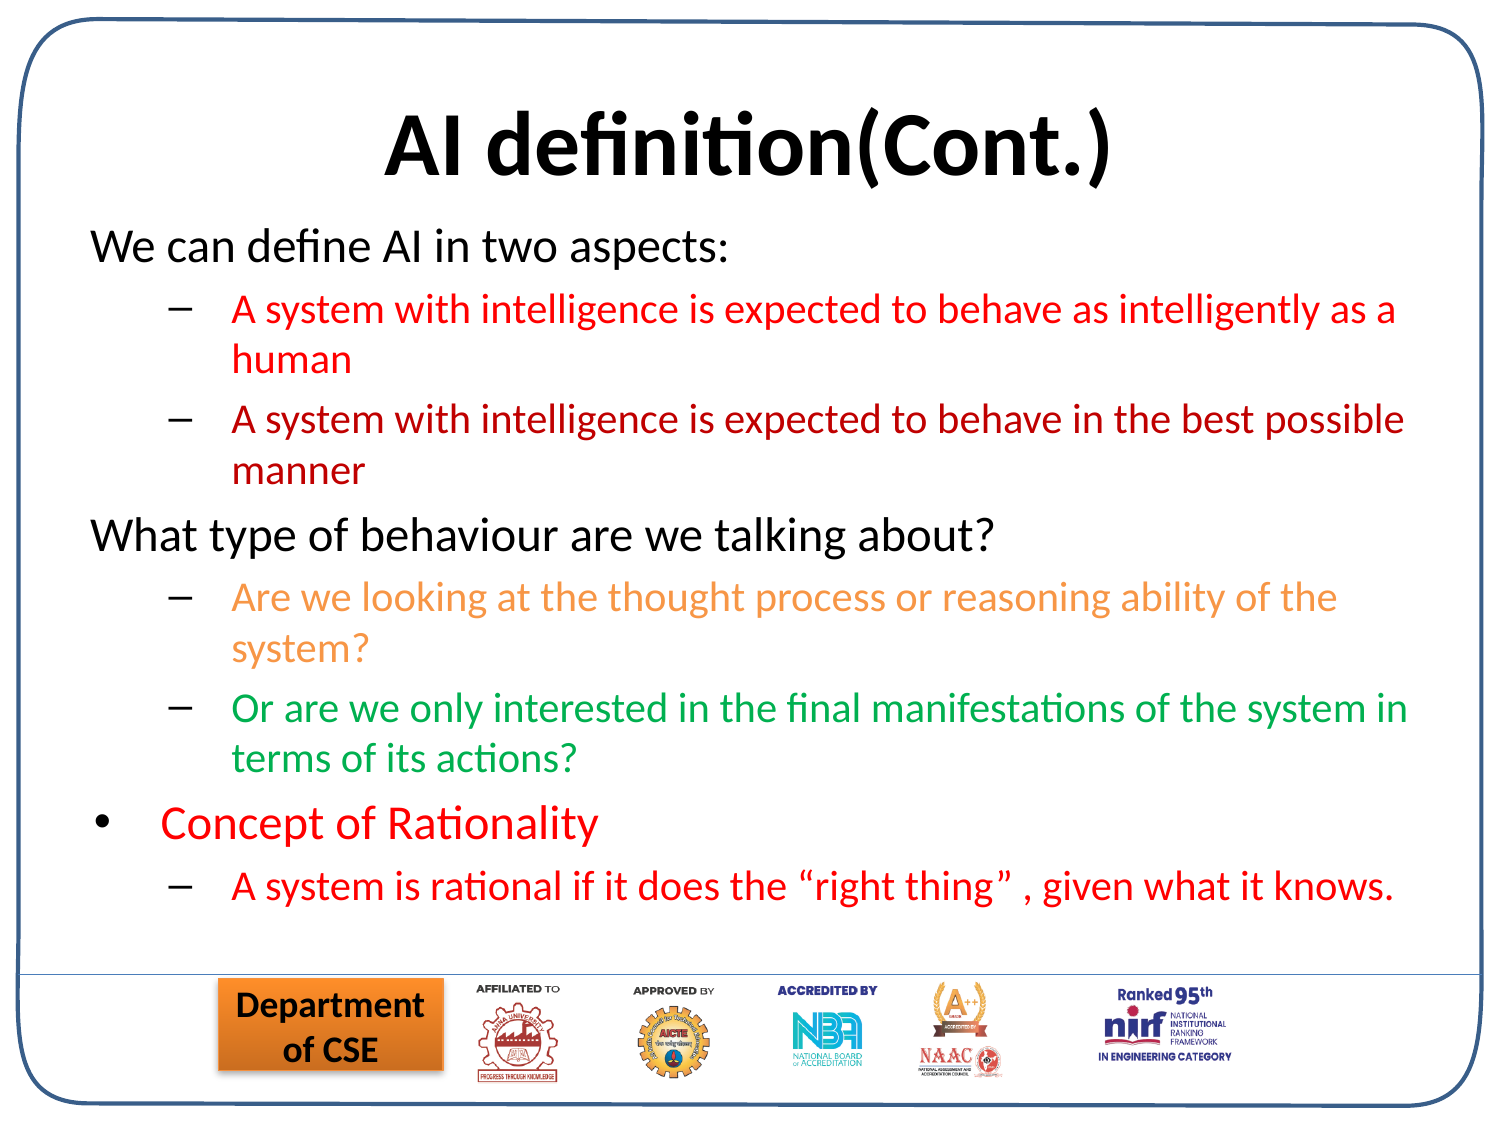

# AI definition(Cont.)
We can define AI in two aspects:
A system with intelligence is expected to behave as intelligently as a human
A system with intelligence is expected to behave in the best possible manner
What type of behaviour are we talking about?
Are we looking at the thought process or reasoning ability of the system?
Or are we only interested in the final manifestations of the system in terms of its actions?
Concept of Rationality
A system is rational if it does the “right thing” , given what it knows.